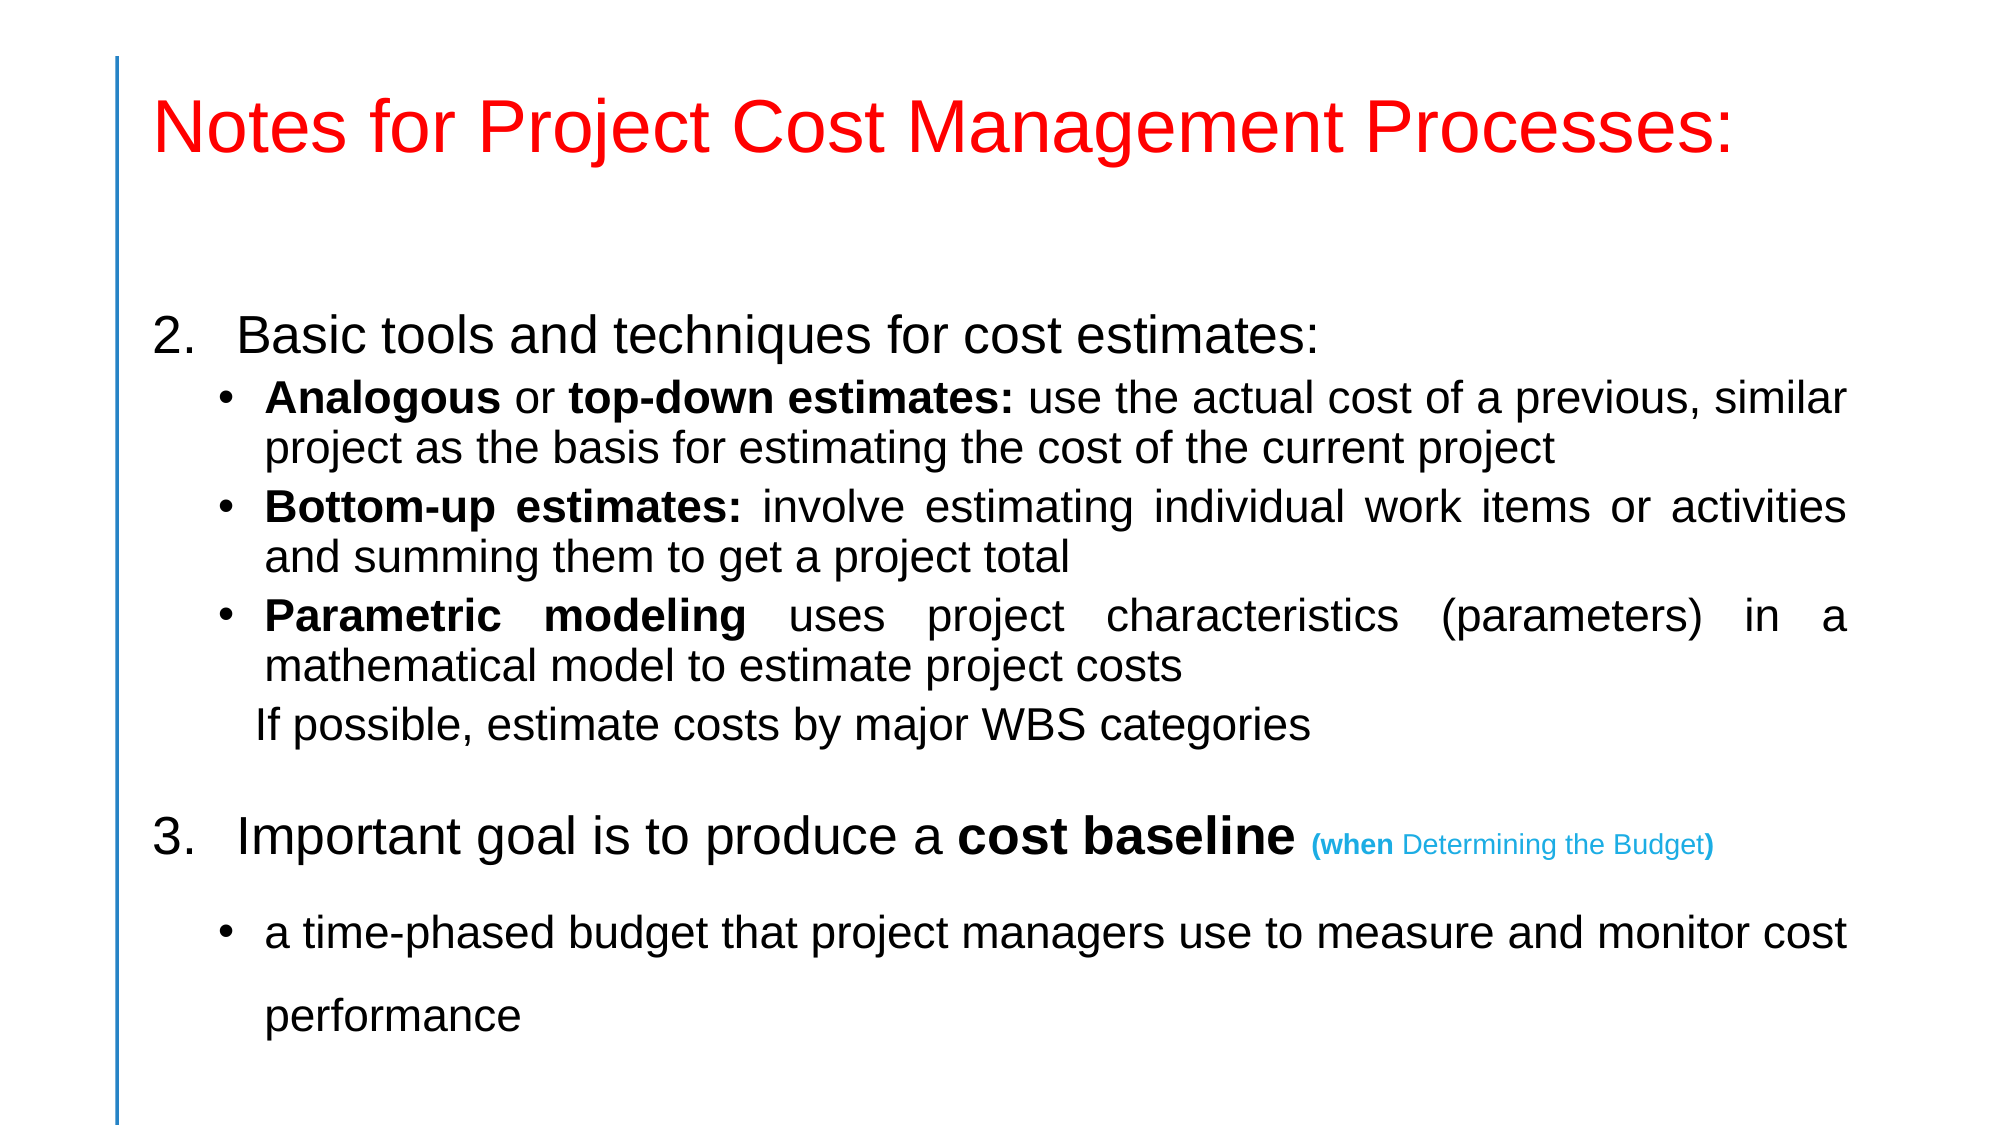

# Notes for Project Cost Management Processes:
Basic tools and techniques for cost estimates:
Analogous or top-down estimates: use the actual cost of a previous, similar project as the basis for estimating the cost of the current project
Bottom-up estimates: involve estimating individual work items or activities and summing them to get a project total
Parametric modeling uses project characteristics (parameters) in a mathematical model to estimate project costs
   If possible, estimate costs by major WBS categories
Important goal is to produce a cost baseline (when Determining the Budget)
a time-phased budget that project managers use to measure and monitor cost performance